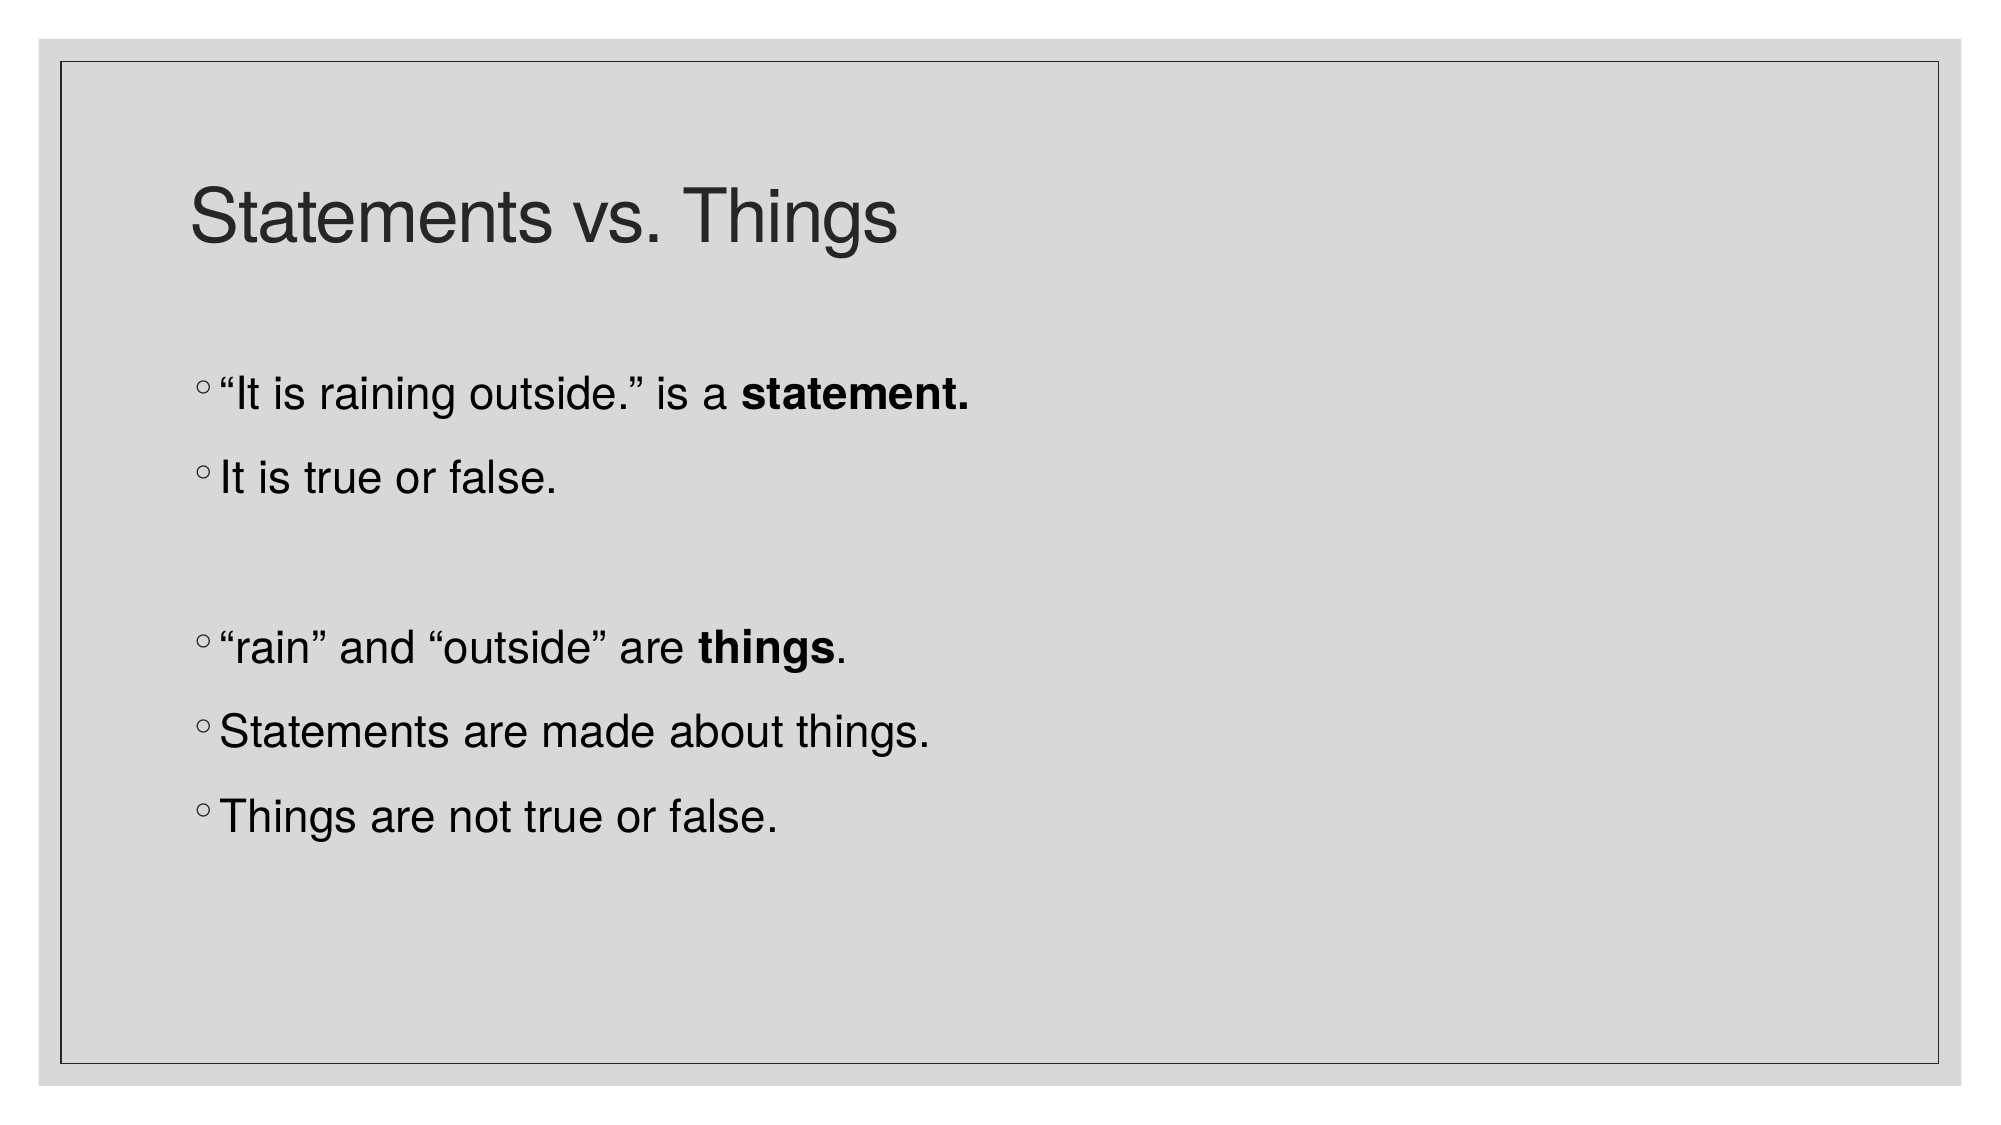

# Statements vs. Things
“It is raining outside.” is a statement.
It is true or false.

“rain” and “outside” are things.
Statements are made about things.
Things are not true or false.